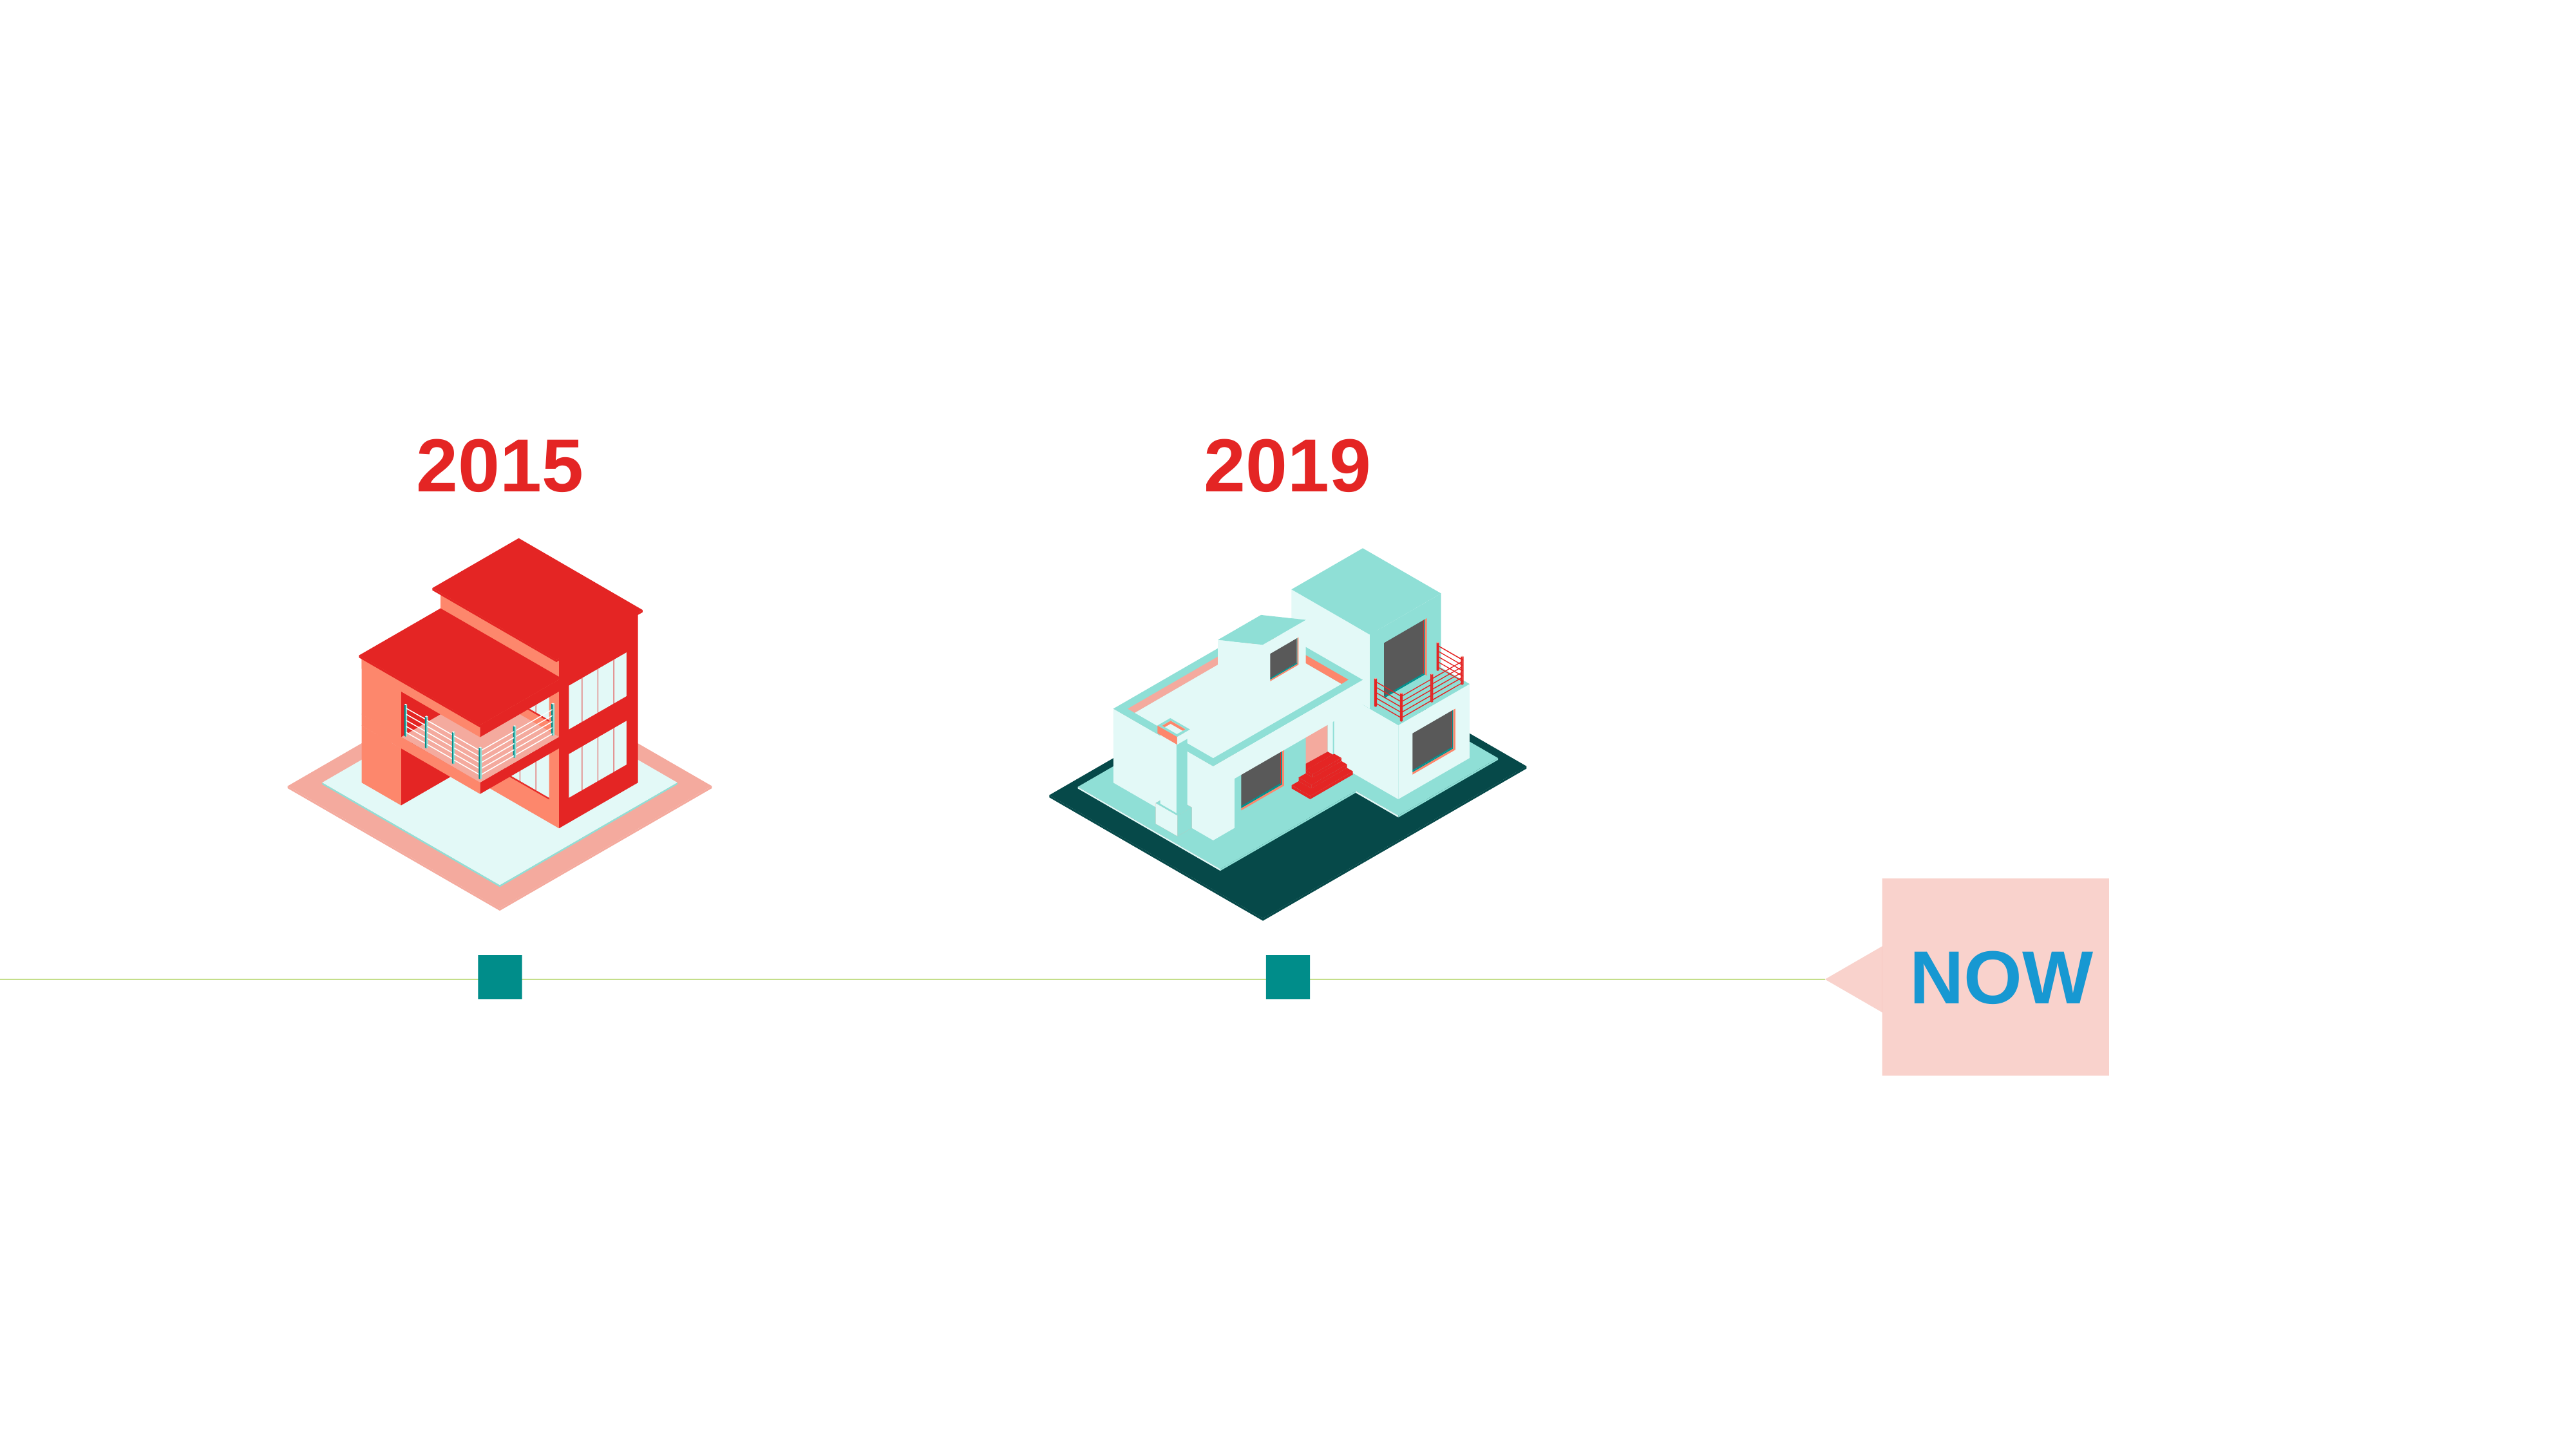

OUR COMPANY
2015
2019

NOW

TITLE HERE
TITLE HERE
Lorem Ipsum is simply dummy text
Lorem Ipsum is simply dummy text